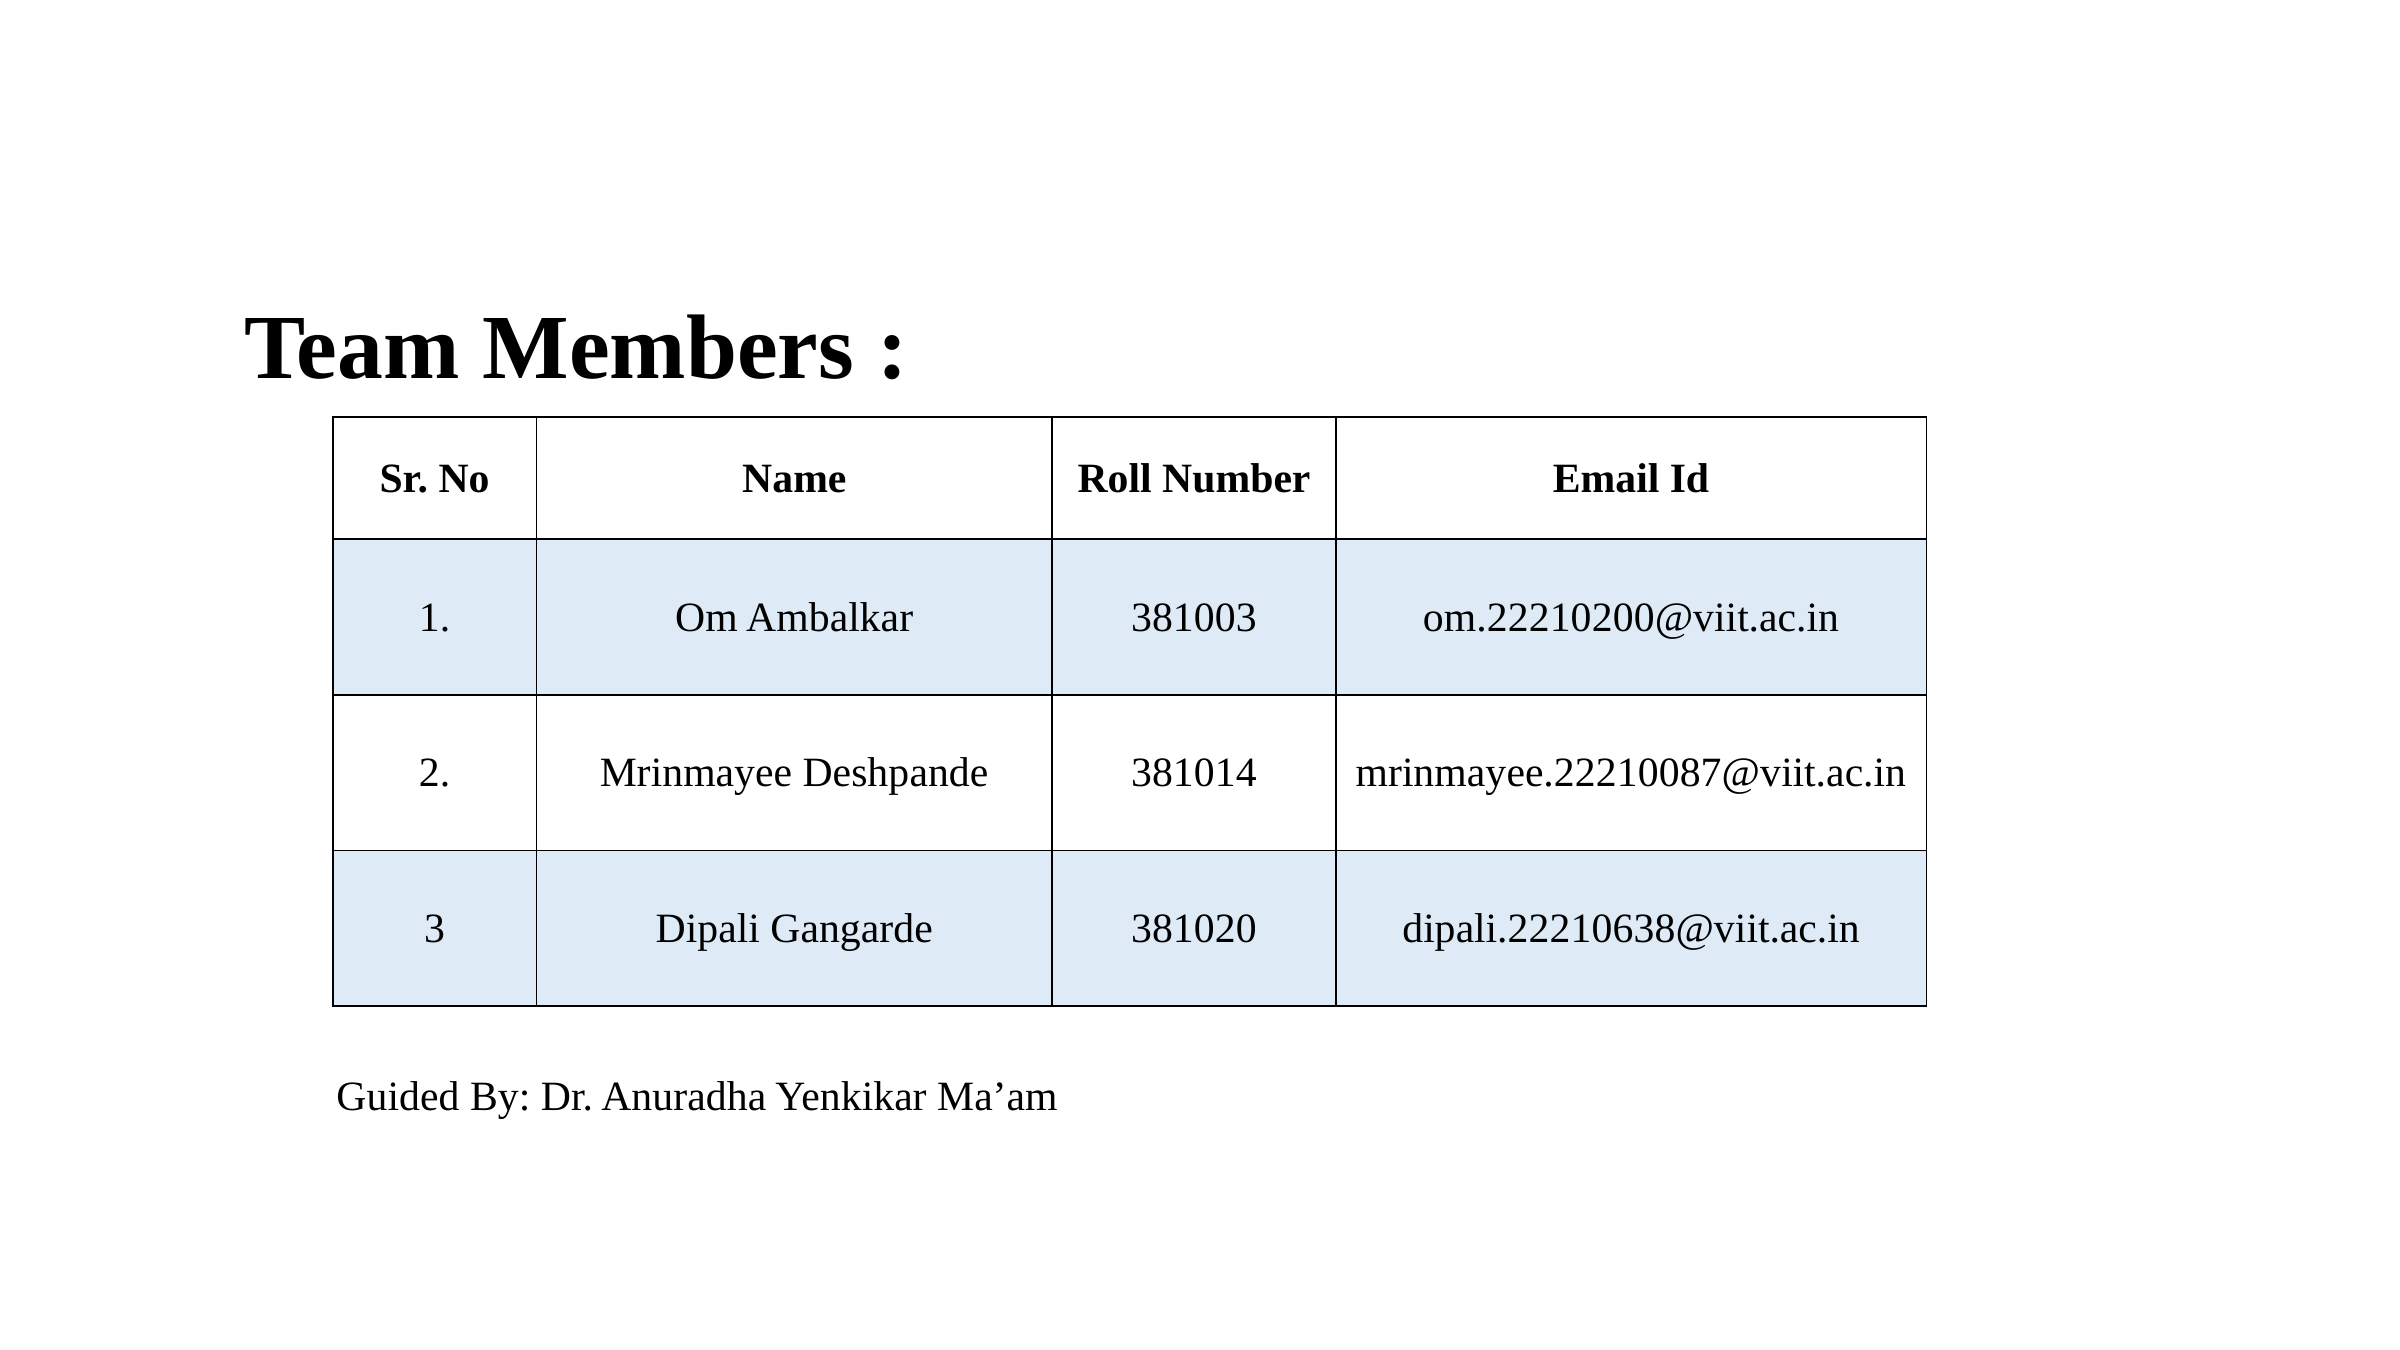

Team Members :
| Sr. No | Name | Roll Number | Email Id |
| --- | --- | --- | --- |
| 1. | Om Ambalkar | 381003 | om.22210200@viit.ac.in |
| 2. | Mrinmayee Deshpande | 381014 | mrinmayee.22210087@viit.ac.in |
| 3 | Dipali Gangarde | 381020 | dipali.22210638@viit.ac.in |
Guided By: Dr. Anuradha Yenkikar Ma’am